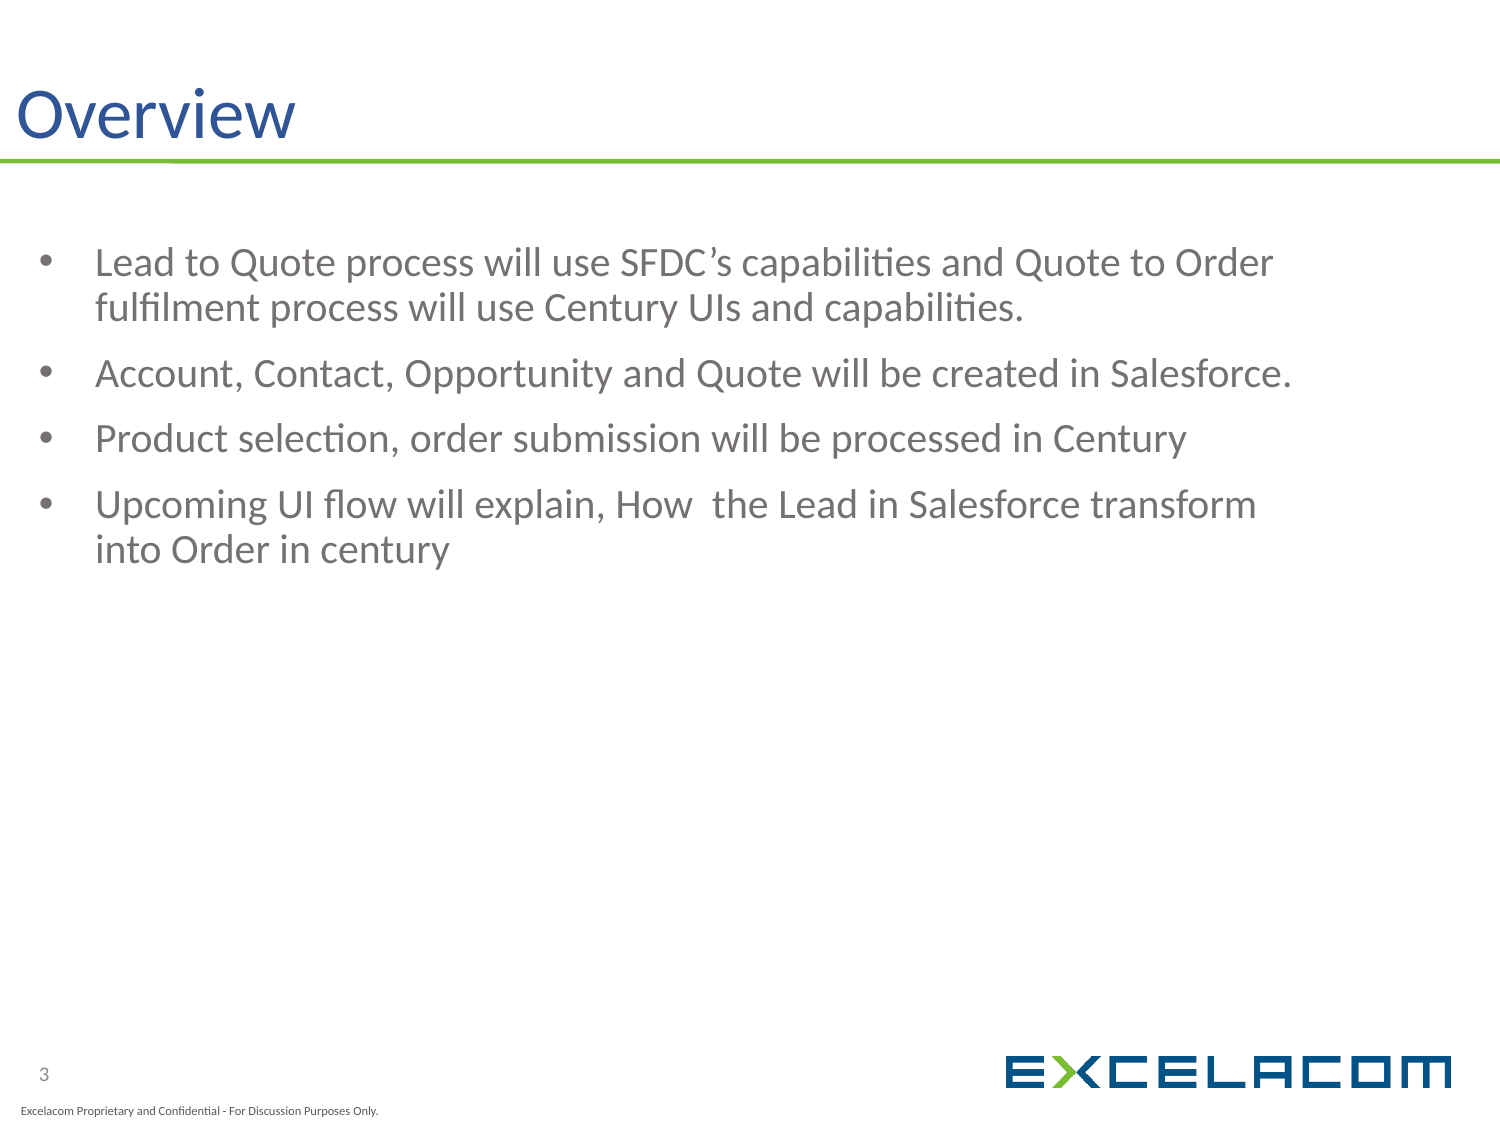

Overview

Lead to Quote process will use SFDC’s capabilities and Quote to Order fulfilment process will use Century UIs and capabilities.
Account, Contact, Opportunity and Quote will be created in Salesforce.
Product selection, order submission will be processed in Century
Upcoming UI flow will explain, How  the Lead in Salesforce transform into Order in century

3